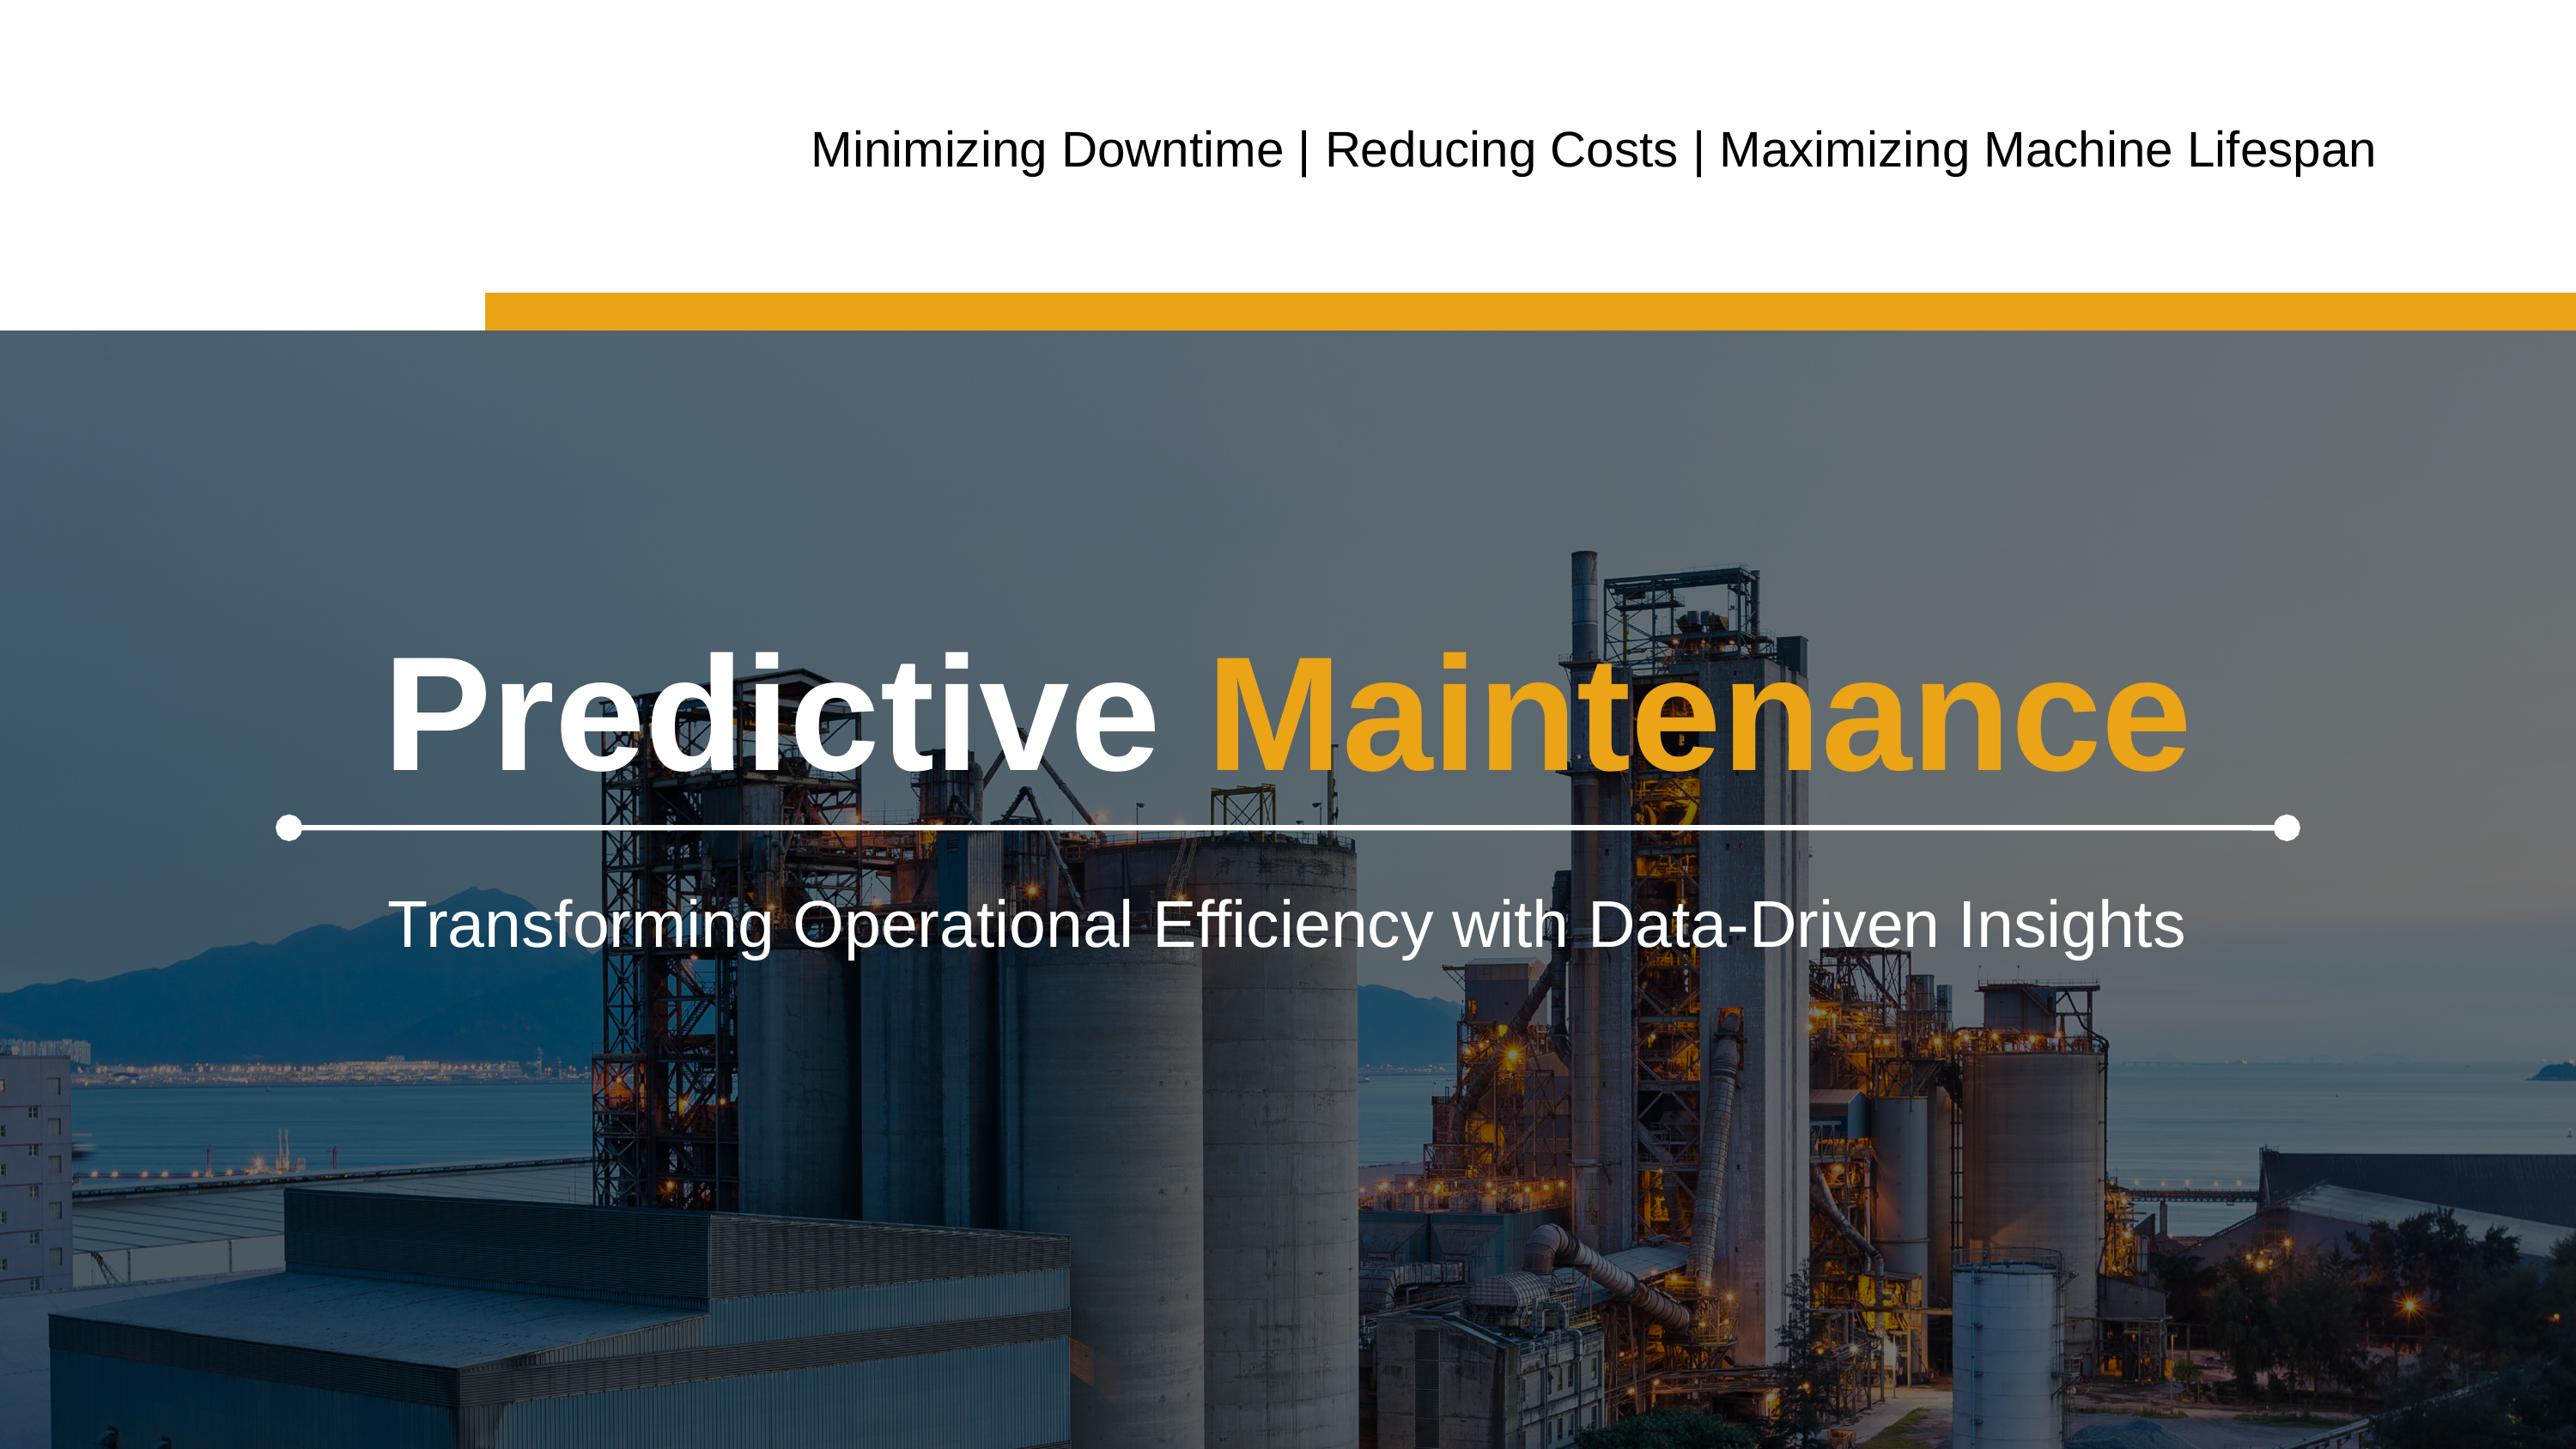

Minimizing Downtime | Reducing Costs | Maximizing Machine Lifespan

Predictive Maintenance

Transforming Operational Efficiency with Data-Driven Insights